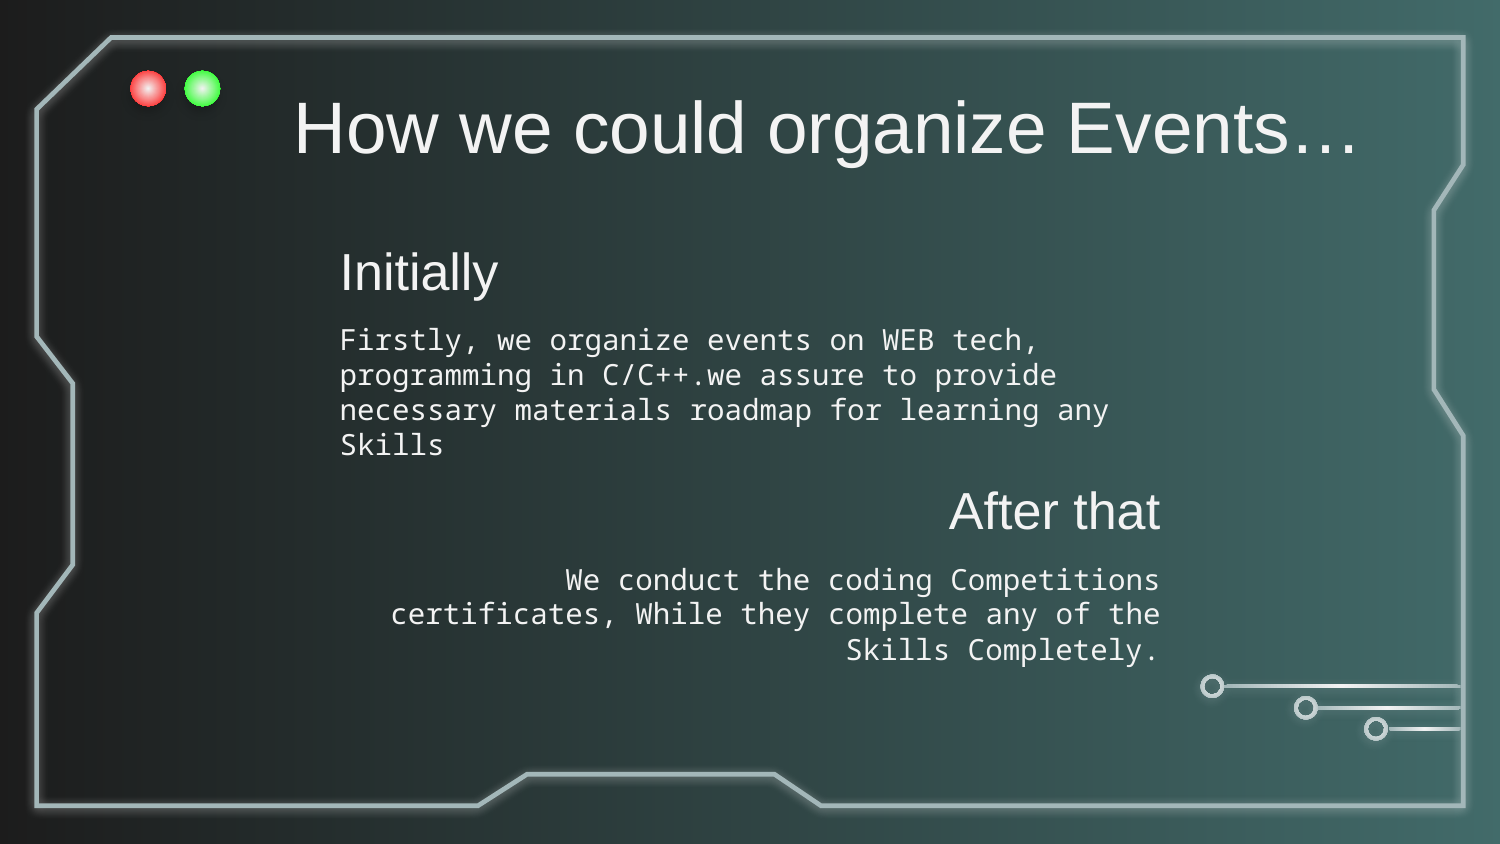

# How we could organize Events…
Initially
Firstly, we organize events on WEB tech, programming in C/C++.we assure to provide necessary materials roadmap for learning any Skills
After that
We conduct the coding Competitions certificates, While they complete any of the Skills Completely.